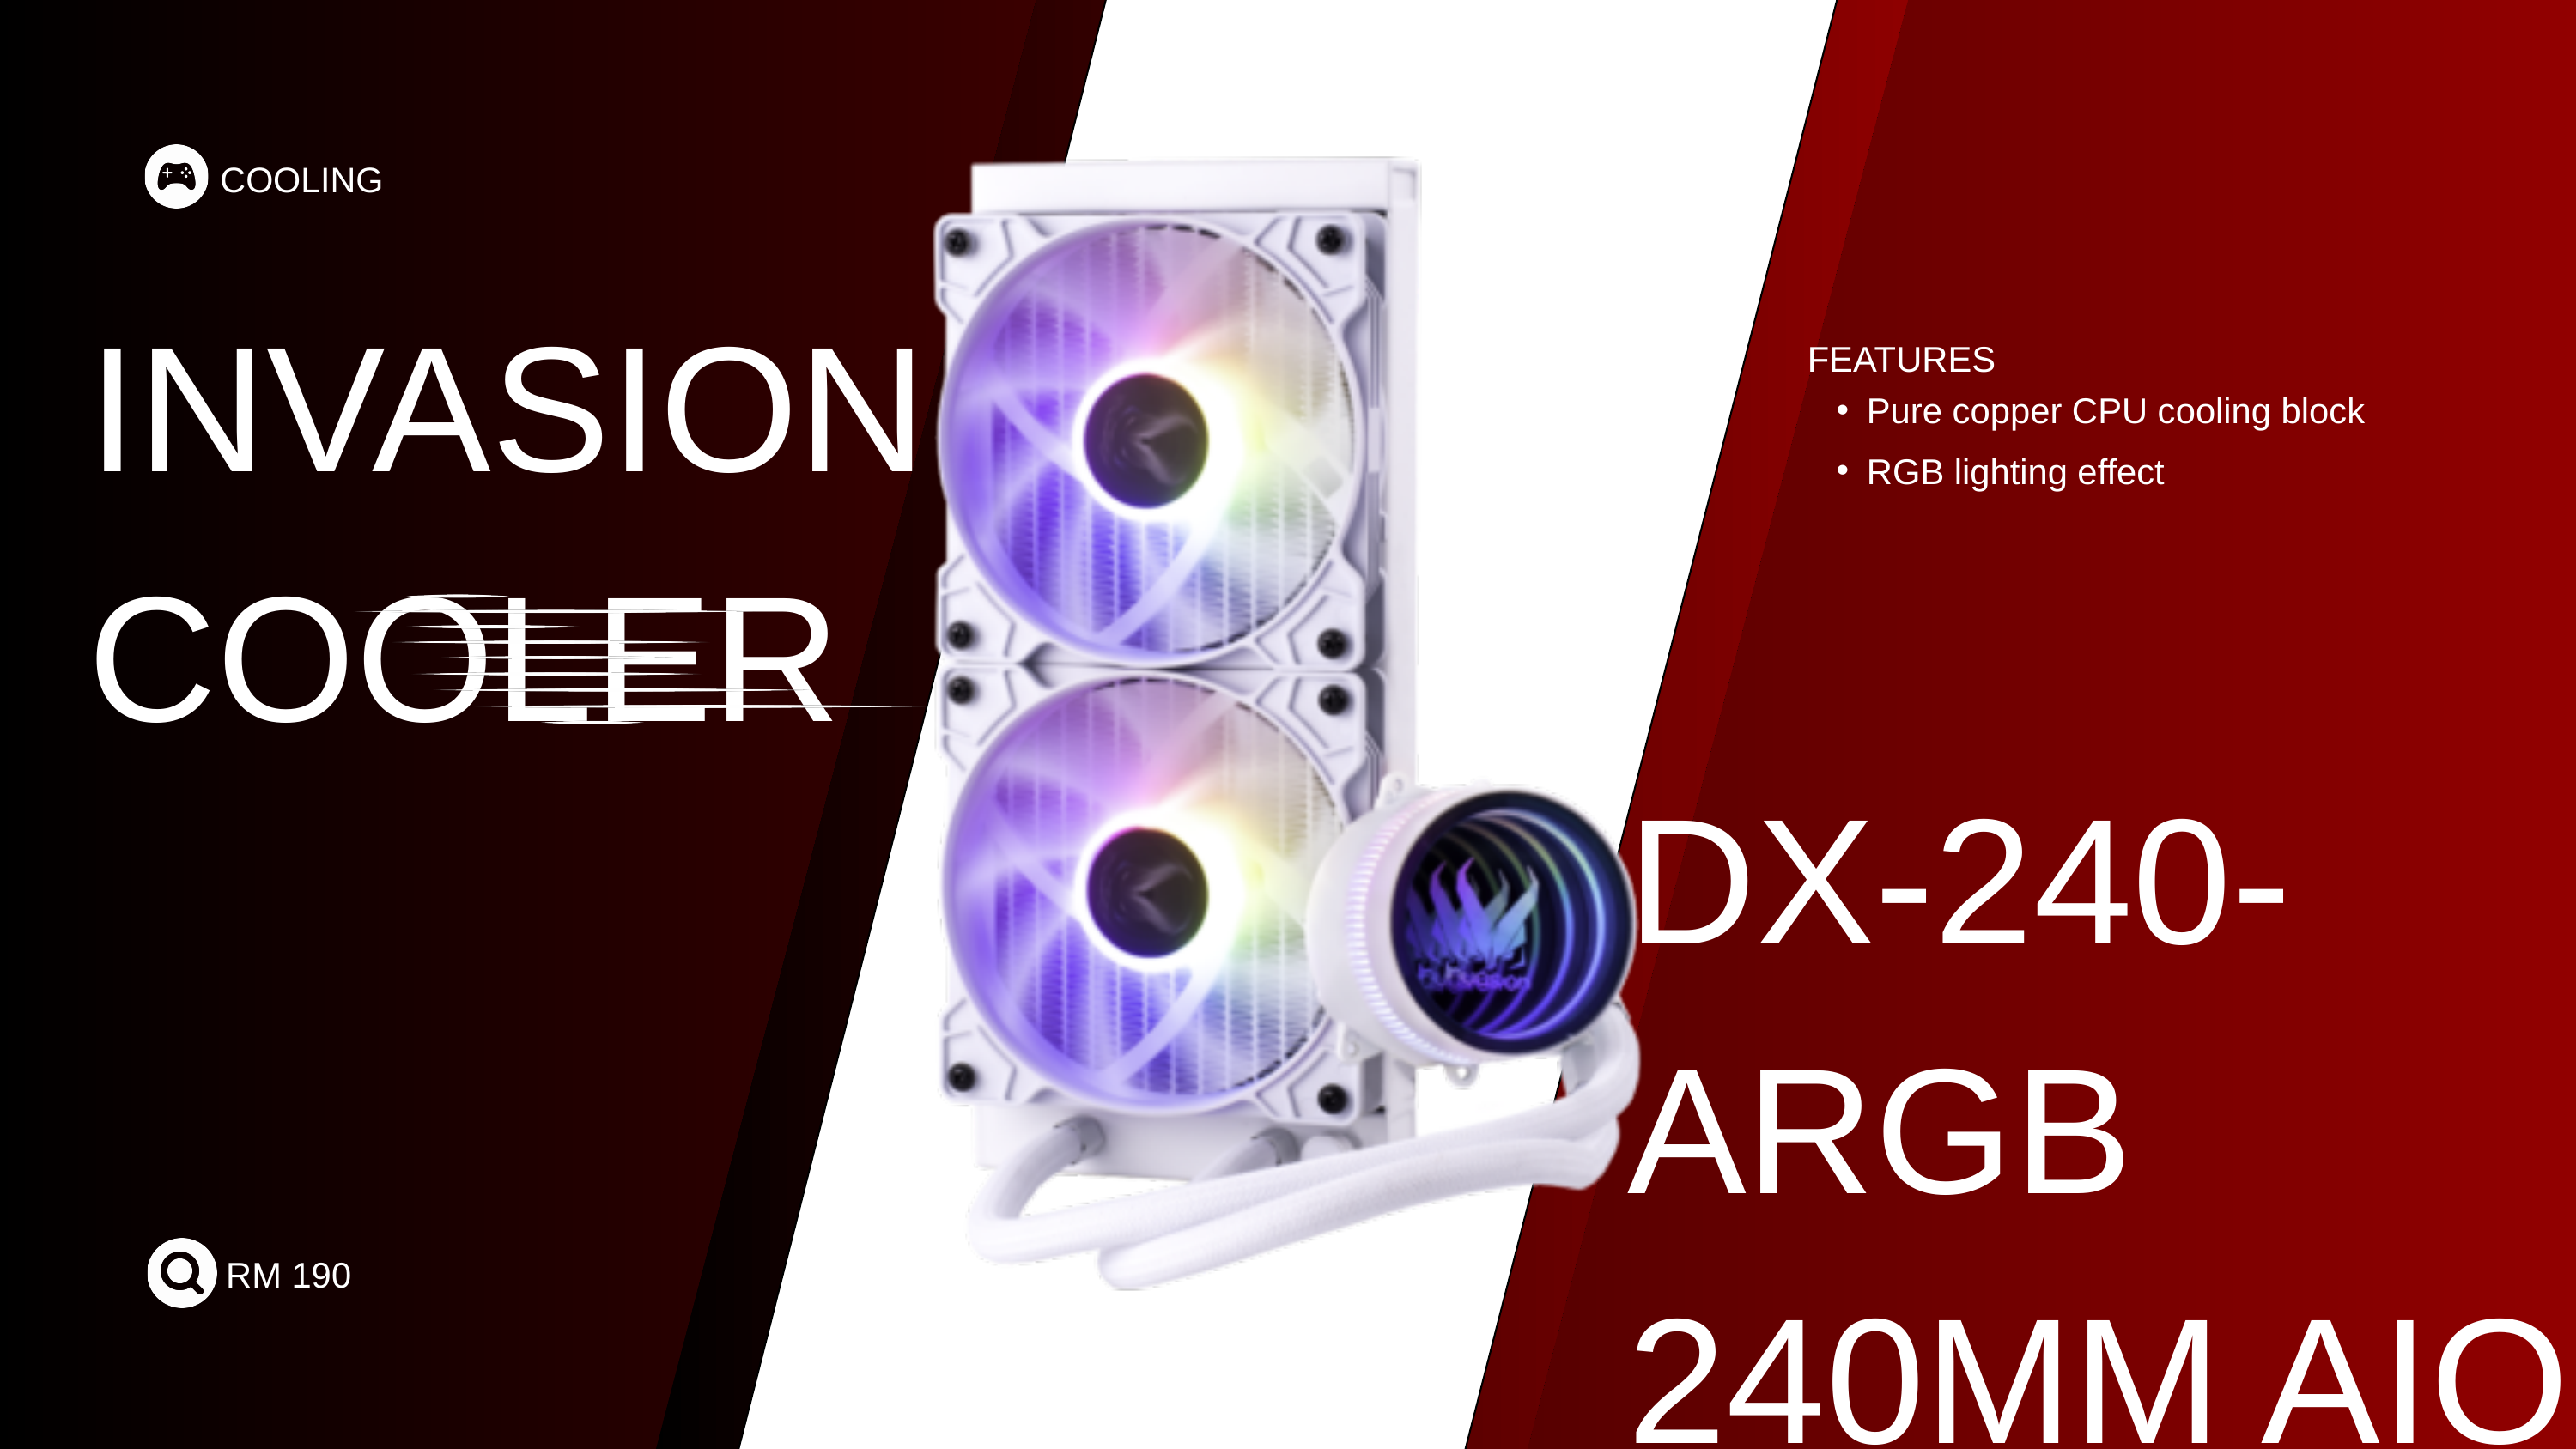

COOLING
INVASION COOLER
FEATURES
Pure copper CPU cooling block
RGB lighting effect

DX-240-ARGB 240MM AIO
RM 190